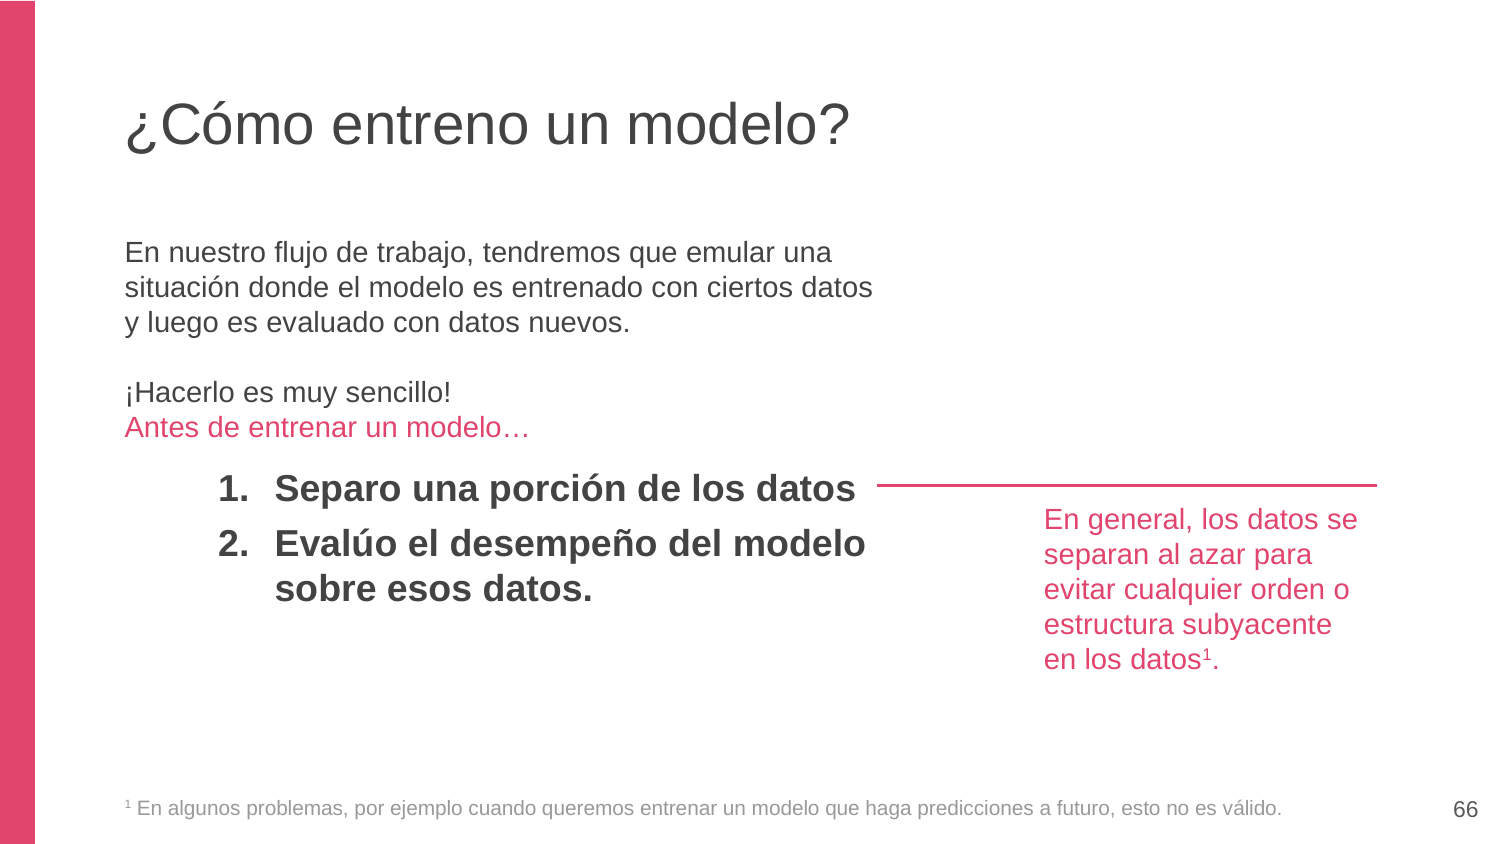

¿Cómo entreno un modelo?

En nuestro flujo de trabajo, tendremos que emular una situación donde el modelo es entrenado con ciertos datos y luego es evaluado con datos nuevos.

¡Hacerlo es muy sencillo!
Antes de entrenar un modelo…
Separo una porción de los datos
Evalúo el desempeño del modelo sobre esos datos.
En general, los datos se separan al azar para evitar cualquier orden o estructura subyacente en los datos1.
1 En algunos problemas, por ejemplo cuando queremos entrenar un modelo que haga predicciones a futuro, esto no es válido.
66